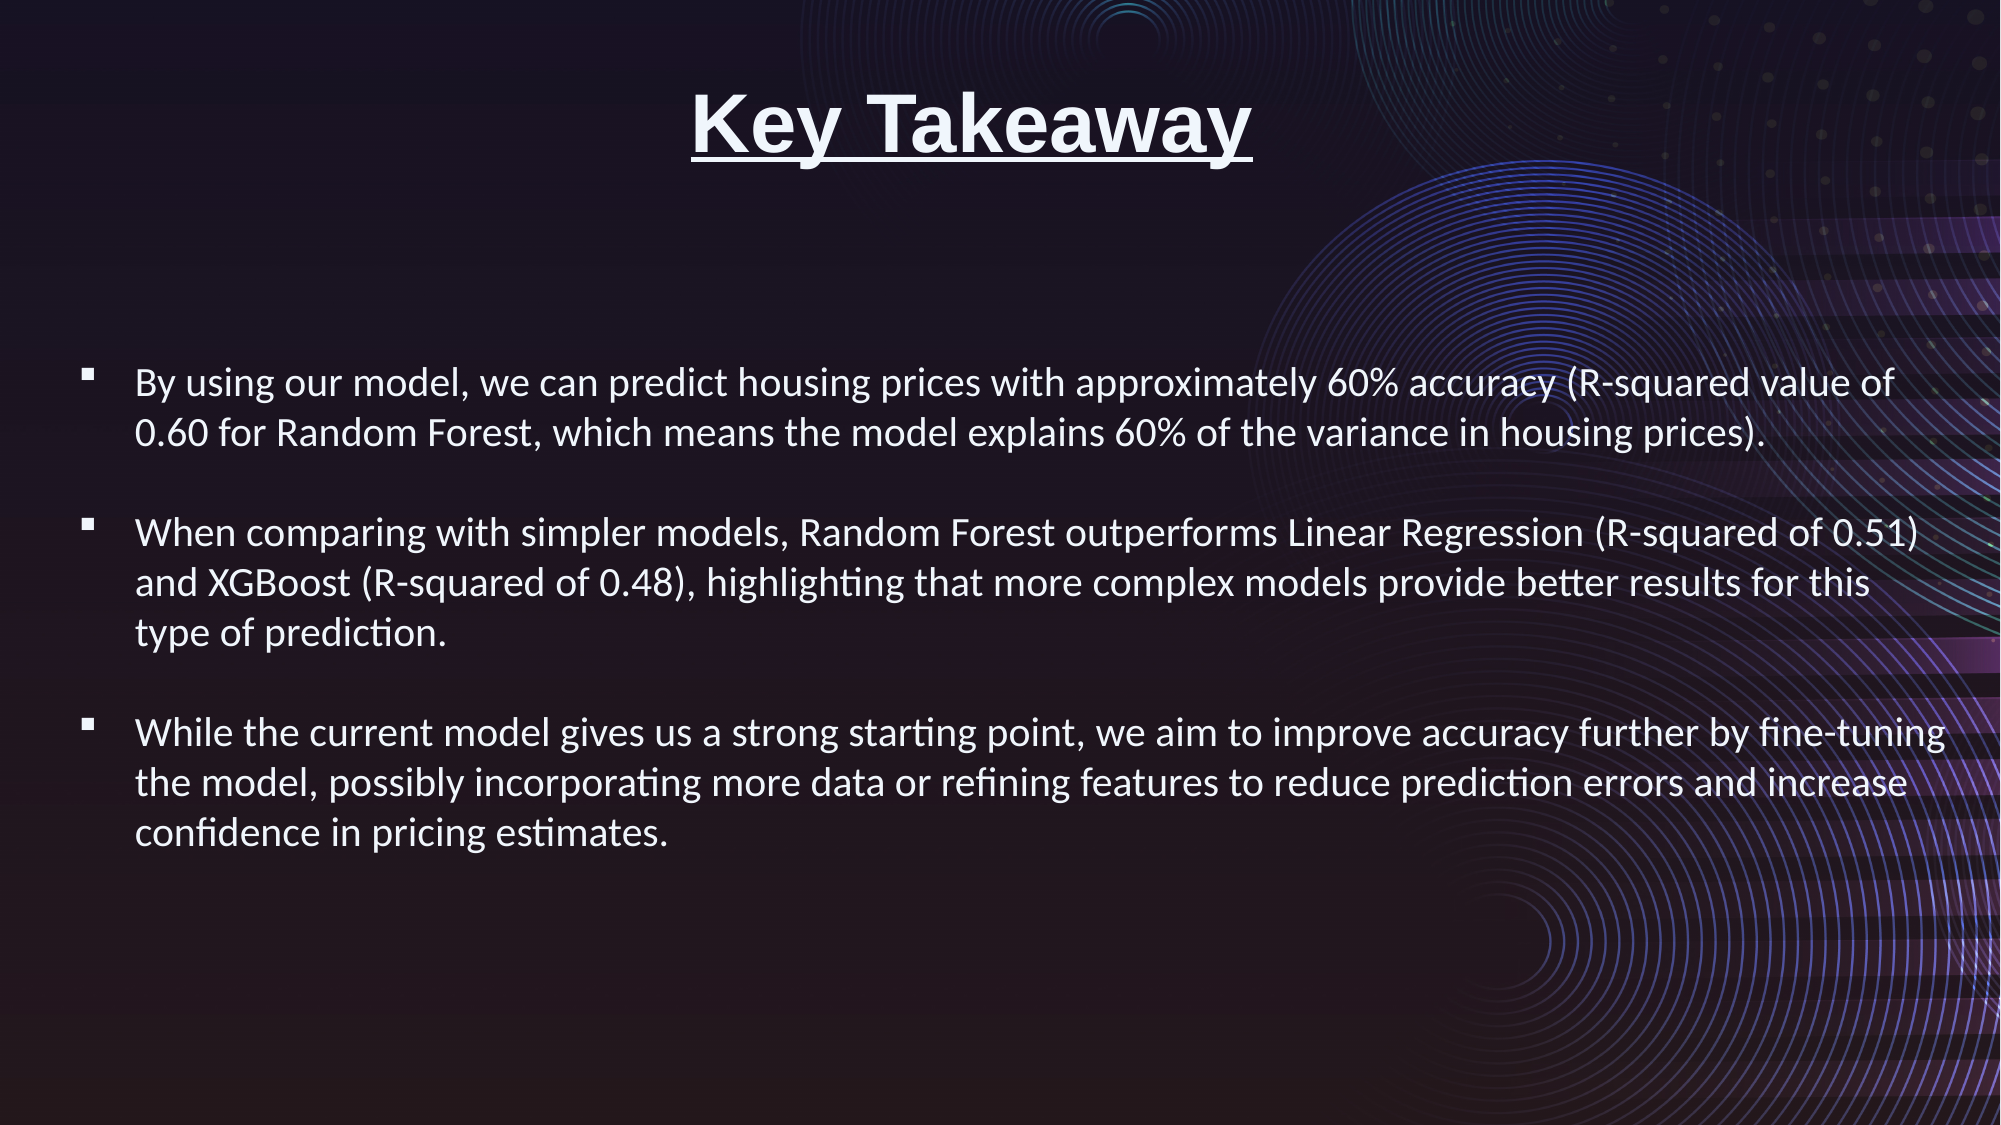

# Key Takeaway
By using our model, we can predict housing prices with approximately 60% accuracy (R-squared value of 0.60 for Random Forest, which means the model explains 60% of the variance in housing prices).
When comparing with simpler models, Random Forest outperforms Linear Regression (R-squared of 0.51) and XGBoost (R-squared of 0.48), highlighting that more complex models provide better results for this type of prediction.
While the current model gives us a strong starting point, we aim to improve accuracy further by fine-tuning the model, possibly incorporating more data or refining features to reduce prediction errors and increase confidence in pricing estimates.